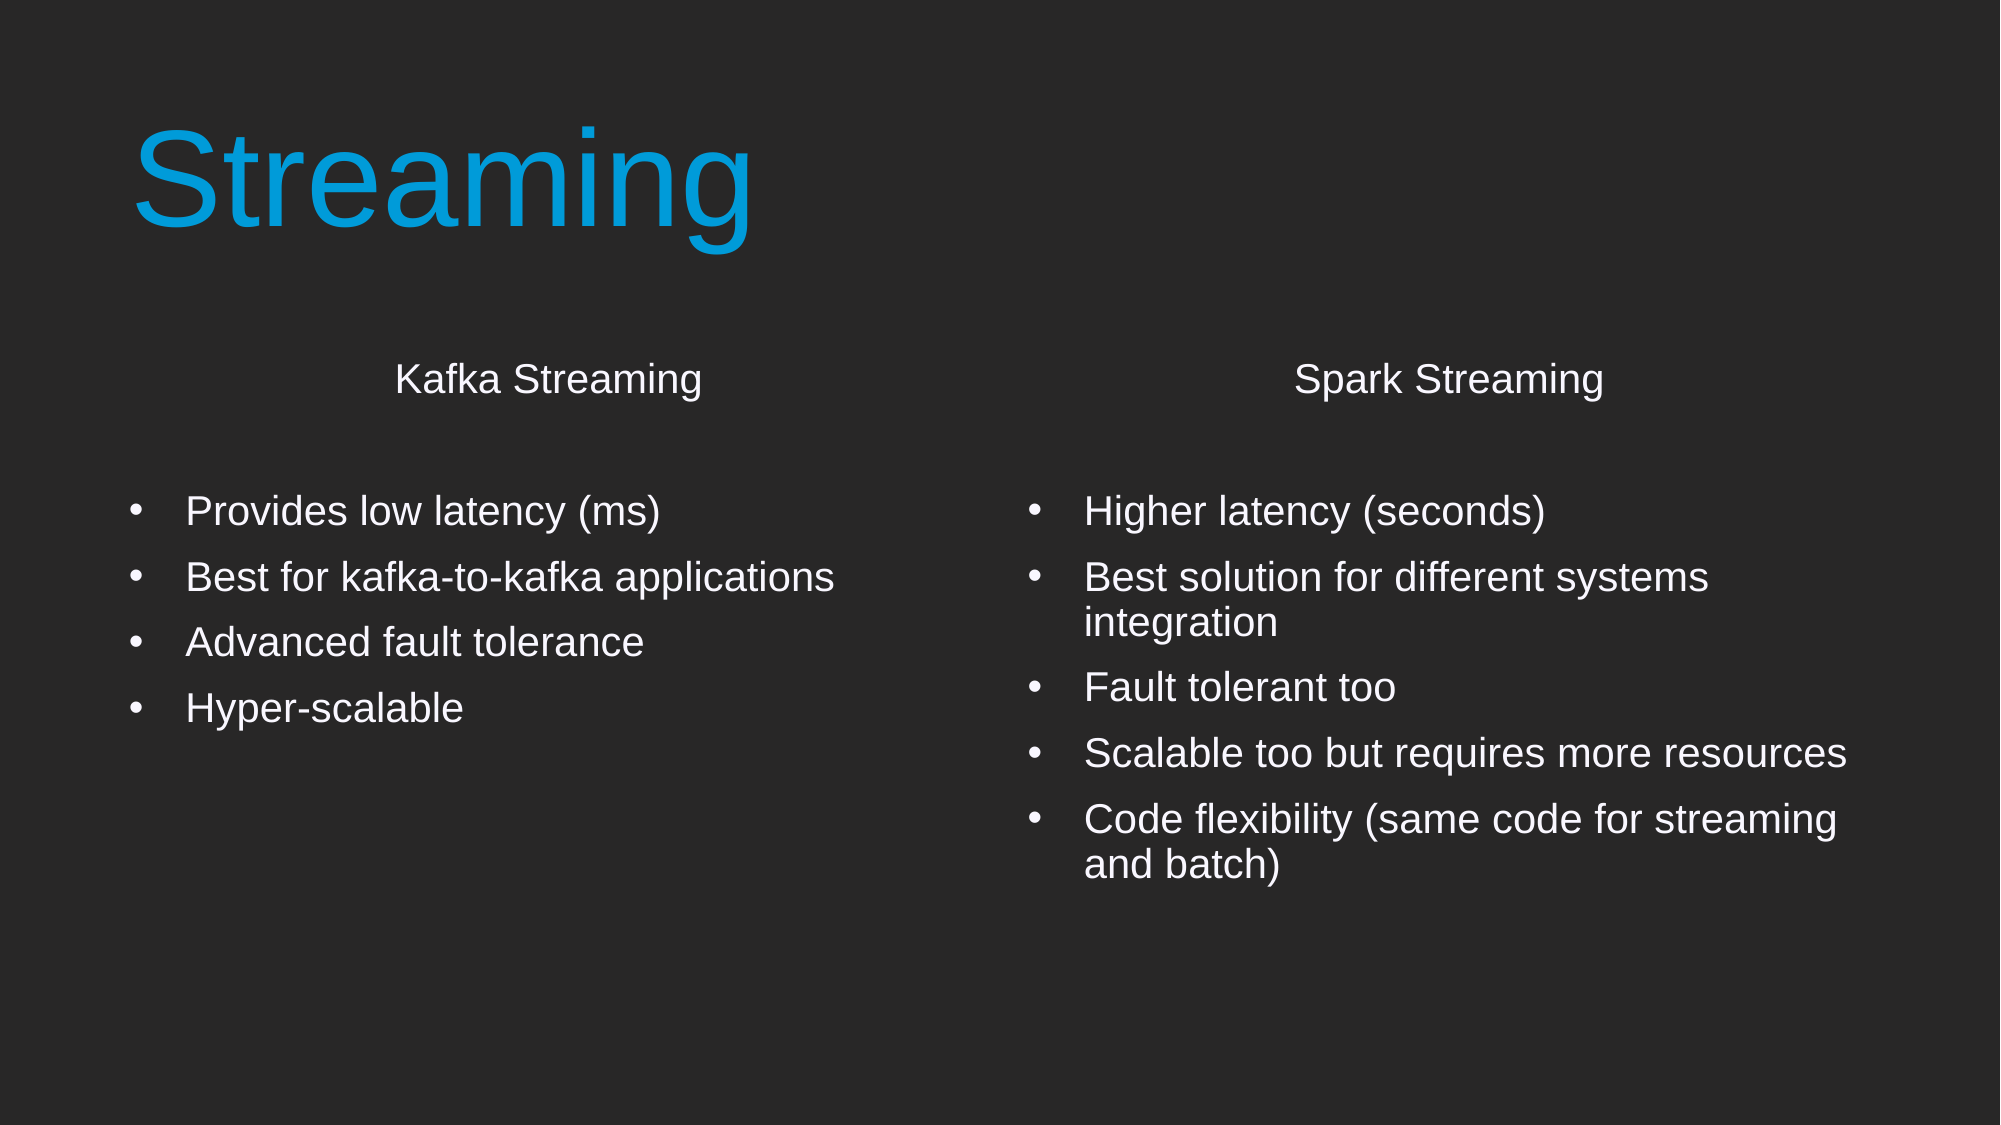

# Streaming
Kafka Streaming

Provides low latency (ms)
Best for kafka-to-kafka applications
Advanced fault tolerance
Hyper-scalable
Spark Streaming

Higher latency (seconds)
Best solution for different systems integration
Fault tolerant too
Scalable too but requires more resources
Code flexibility (same code for streaming and batch)